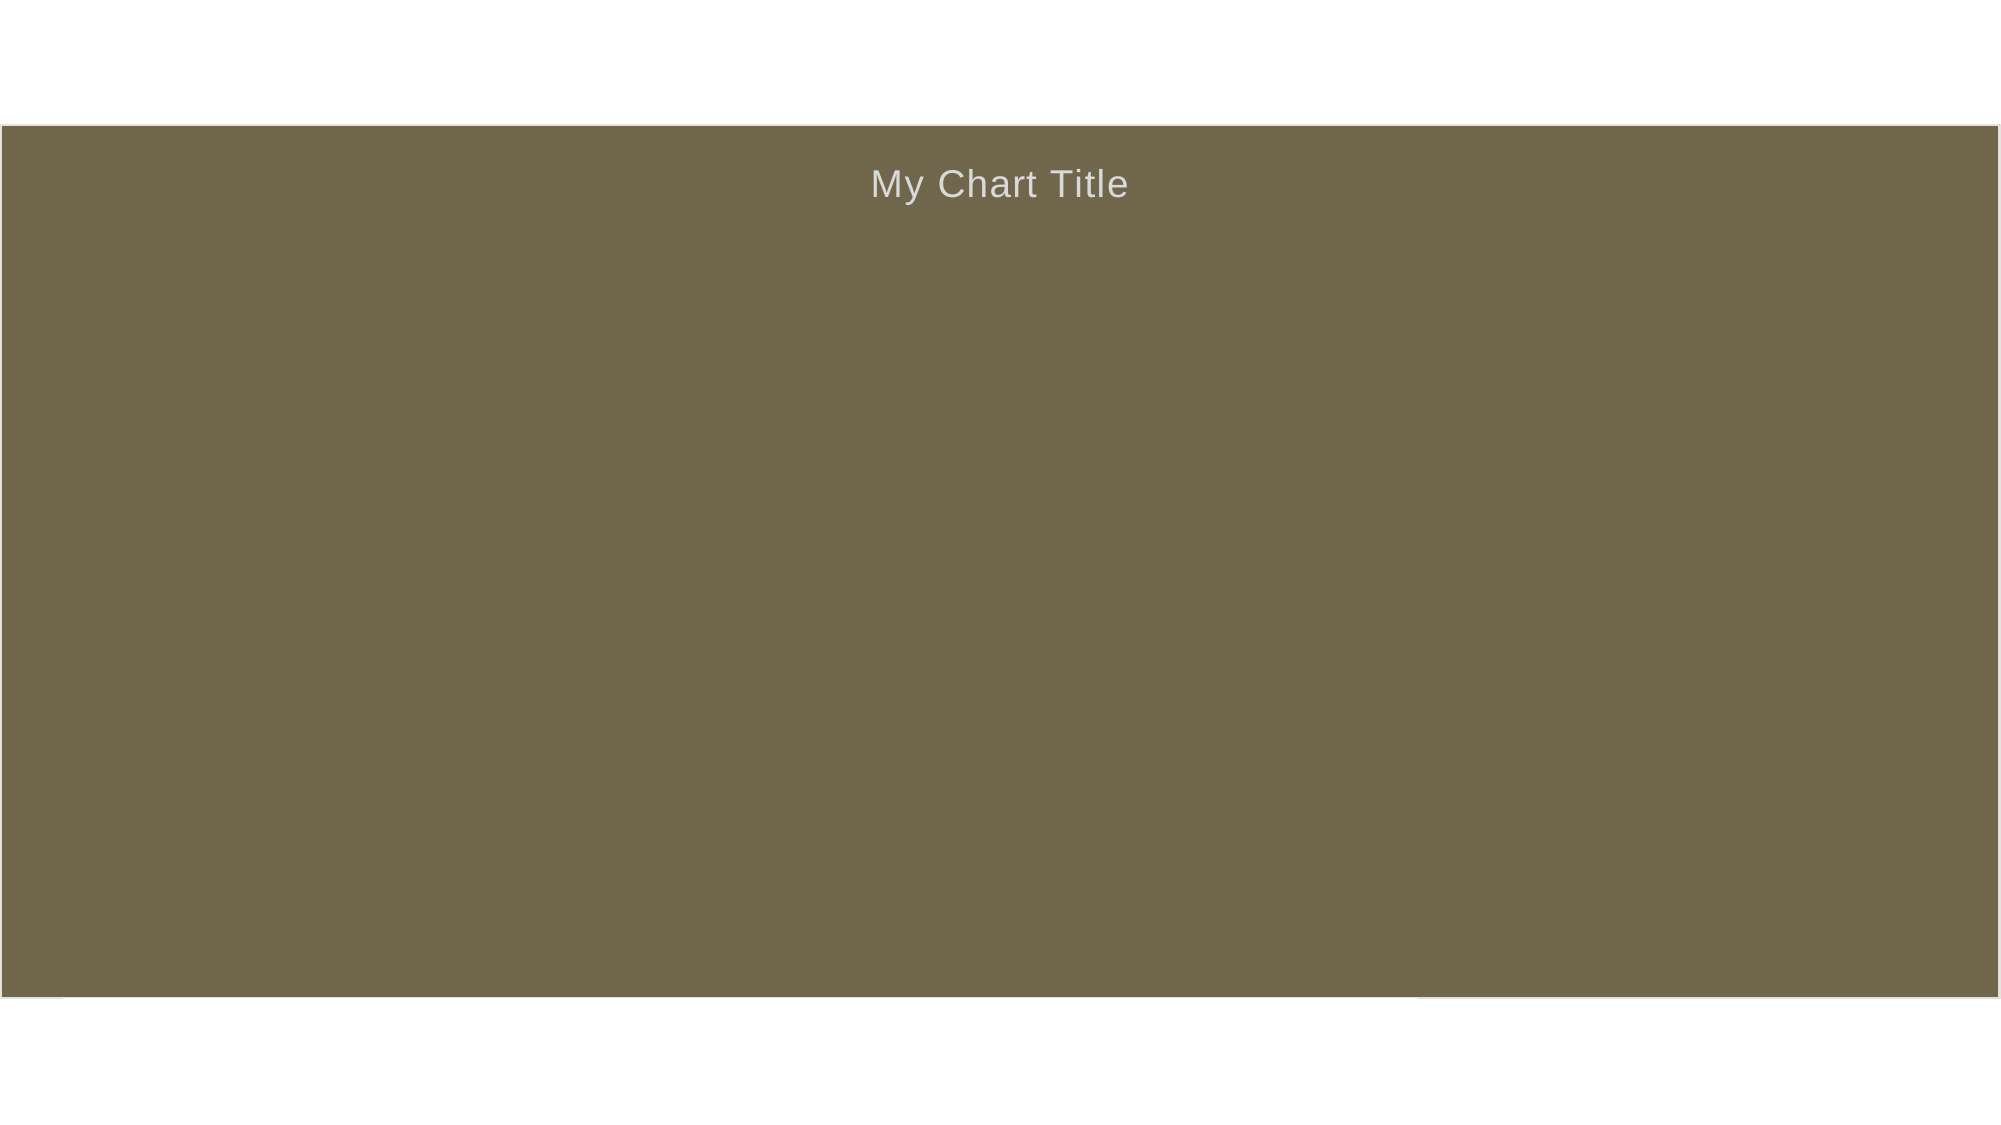

### Chart: My Chart Title

| Category |
|---|
# Working Timeline